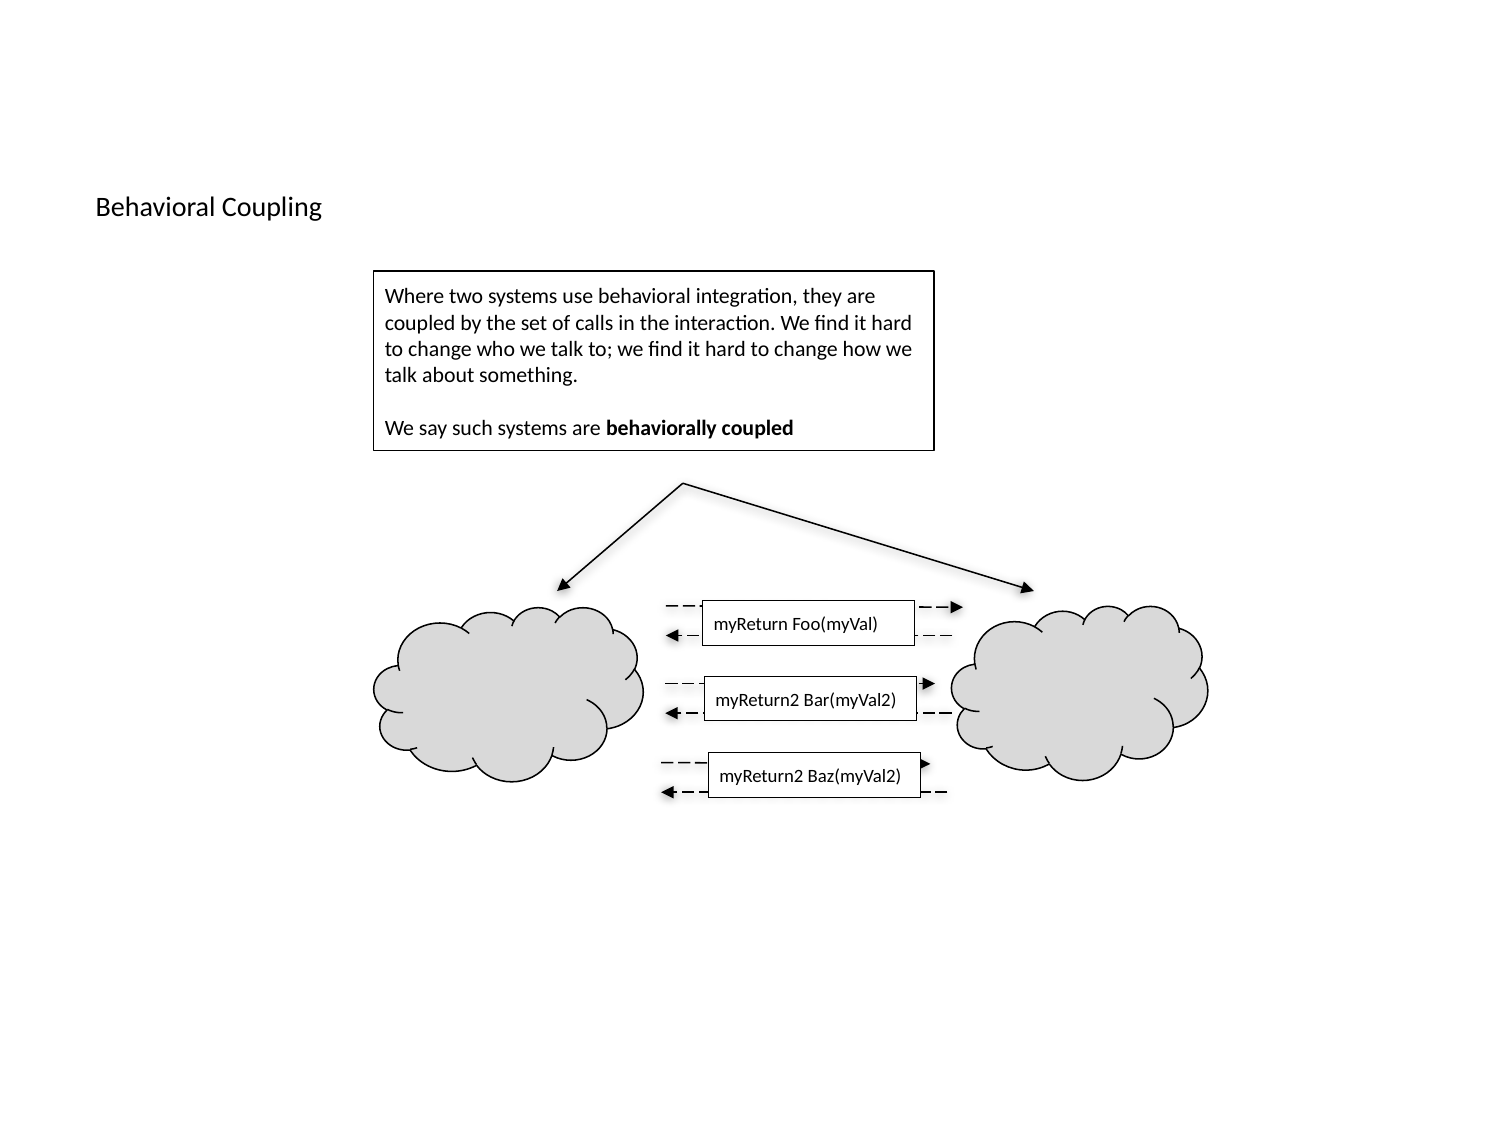

Behavioral Coupling
Where two systems use behavioral integration, they are coupled by the set of calls in the interaction. We find it hard to change who we talk to; we find it hard to change how we talk about something.

We say such systems are behaviorally coupled
myReturn Foo(myVal)

myReturn2 Bar(myVal2)
myReturn2 Baz(myVal2)